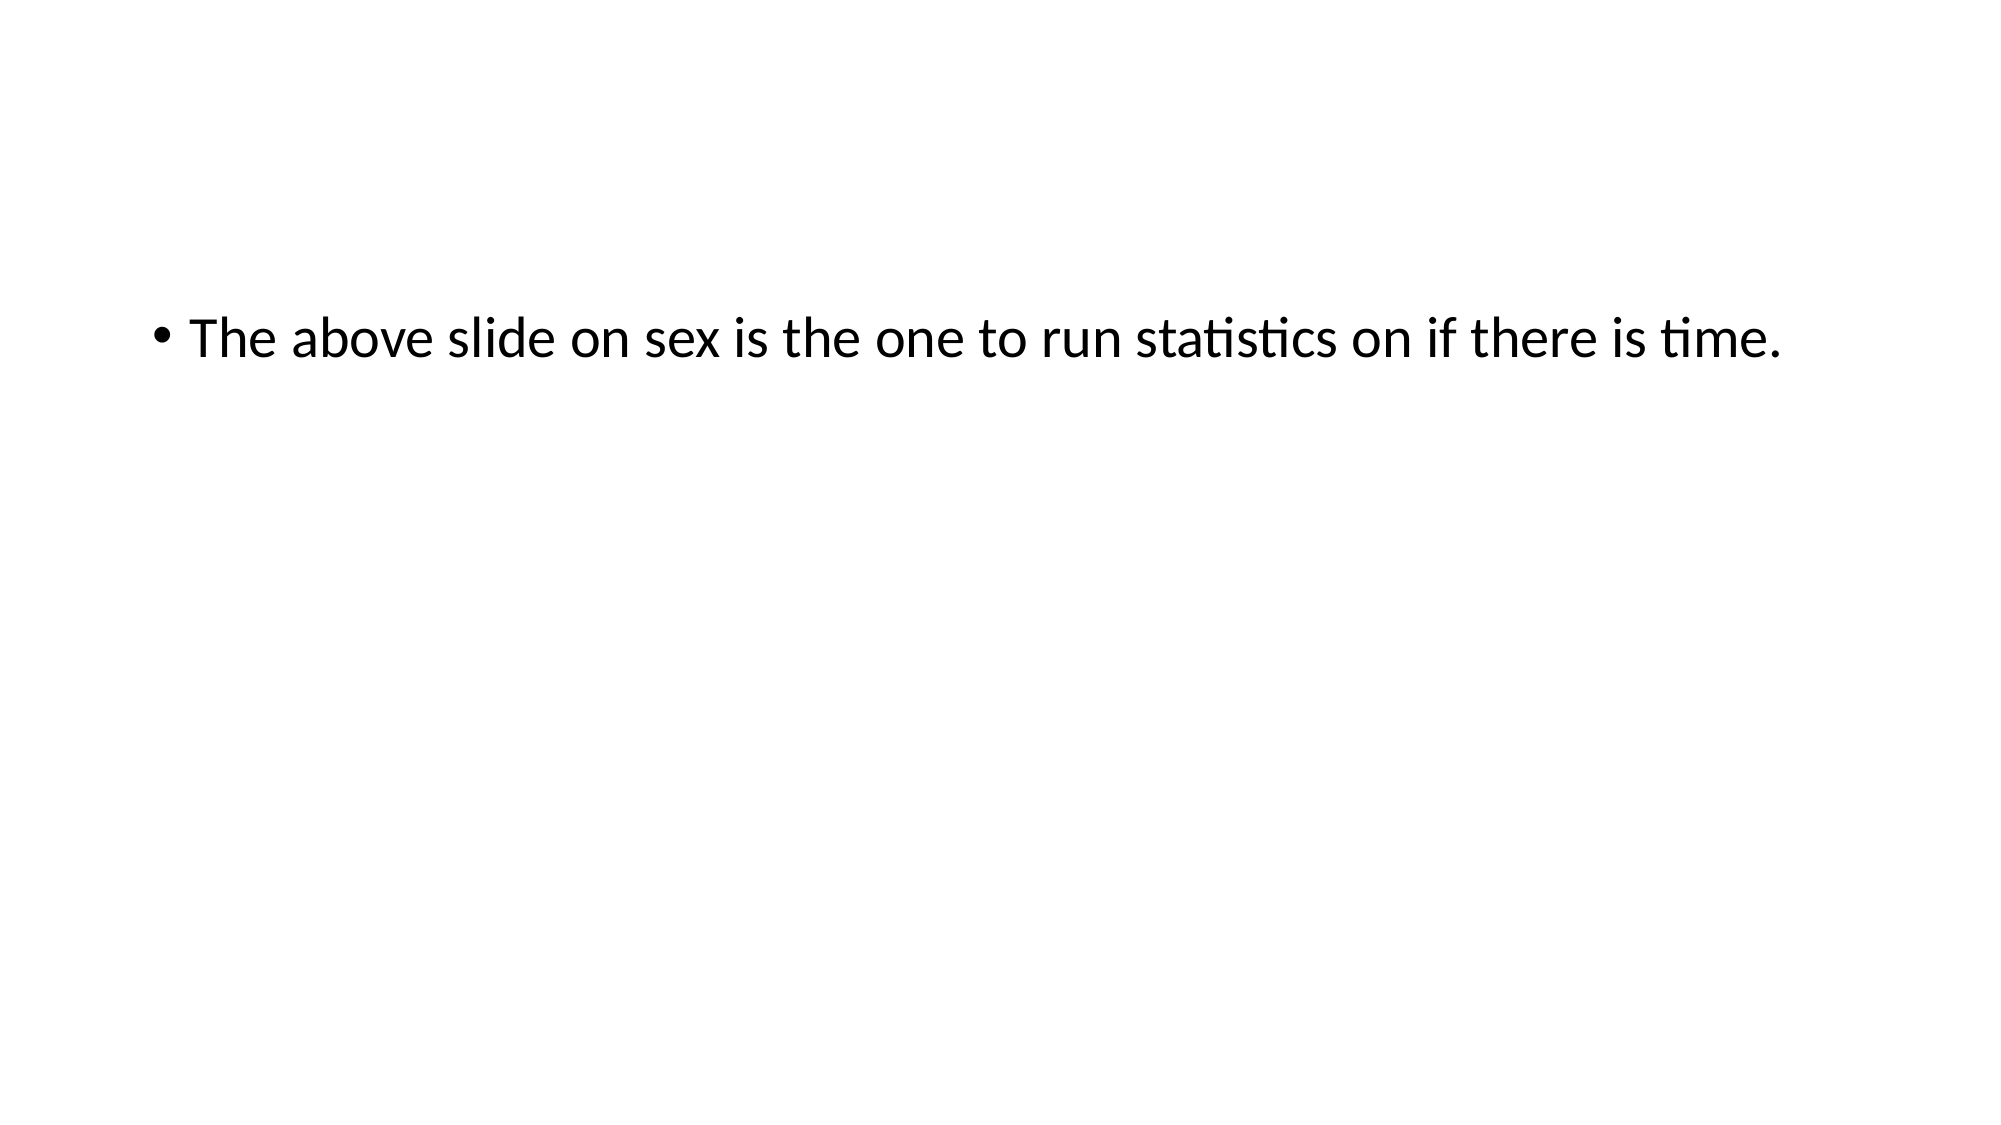

#
The above slide on sex is the one to run statistics on if there is time.